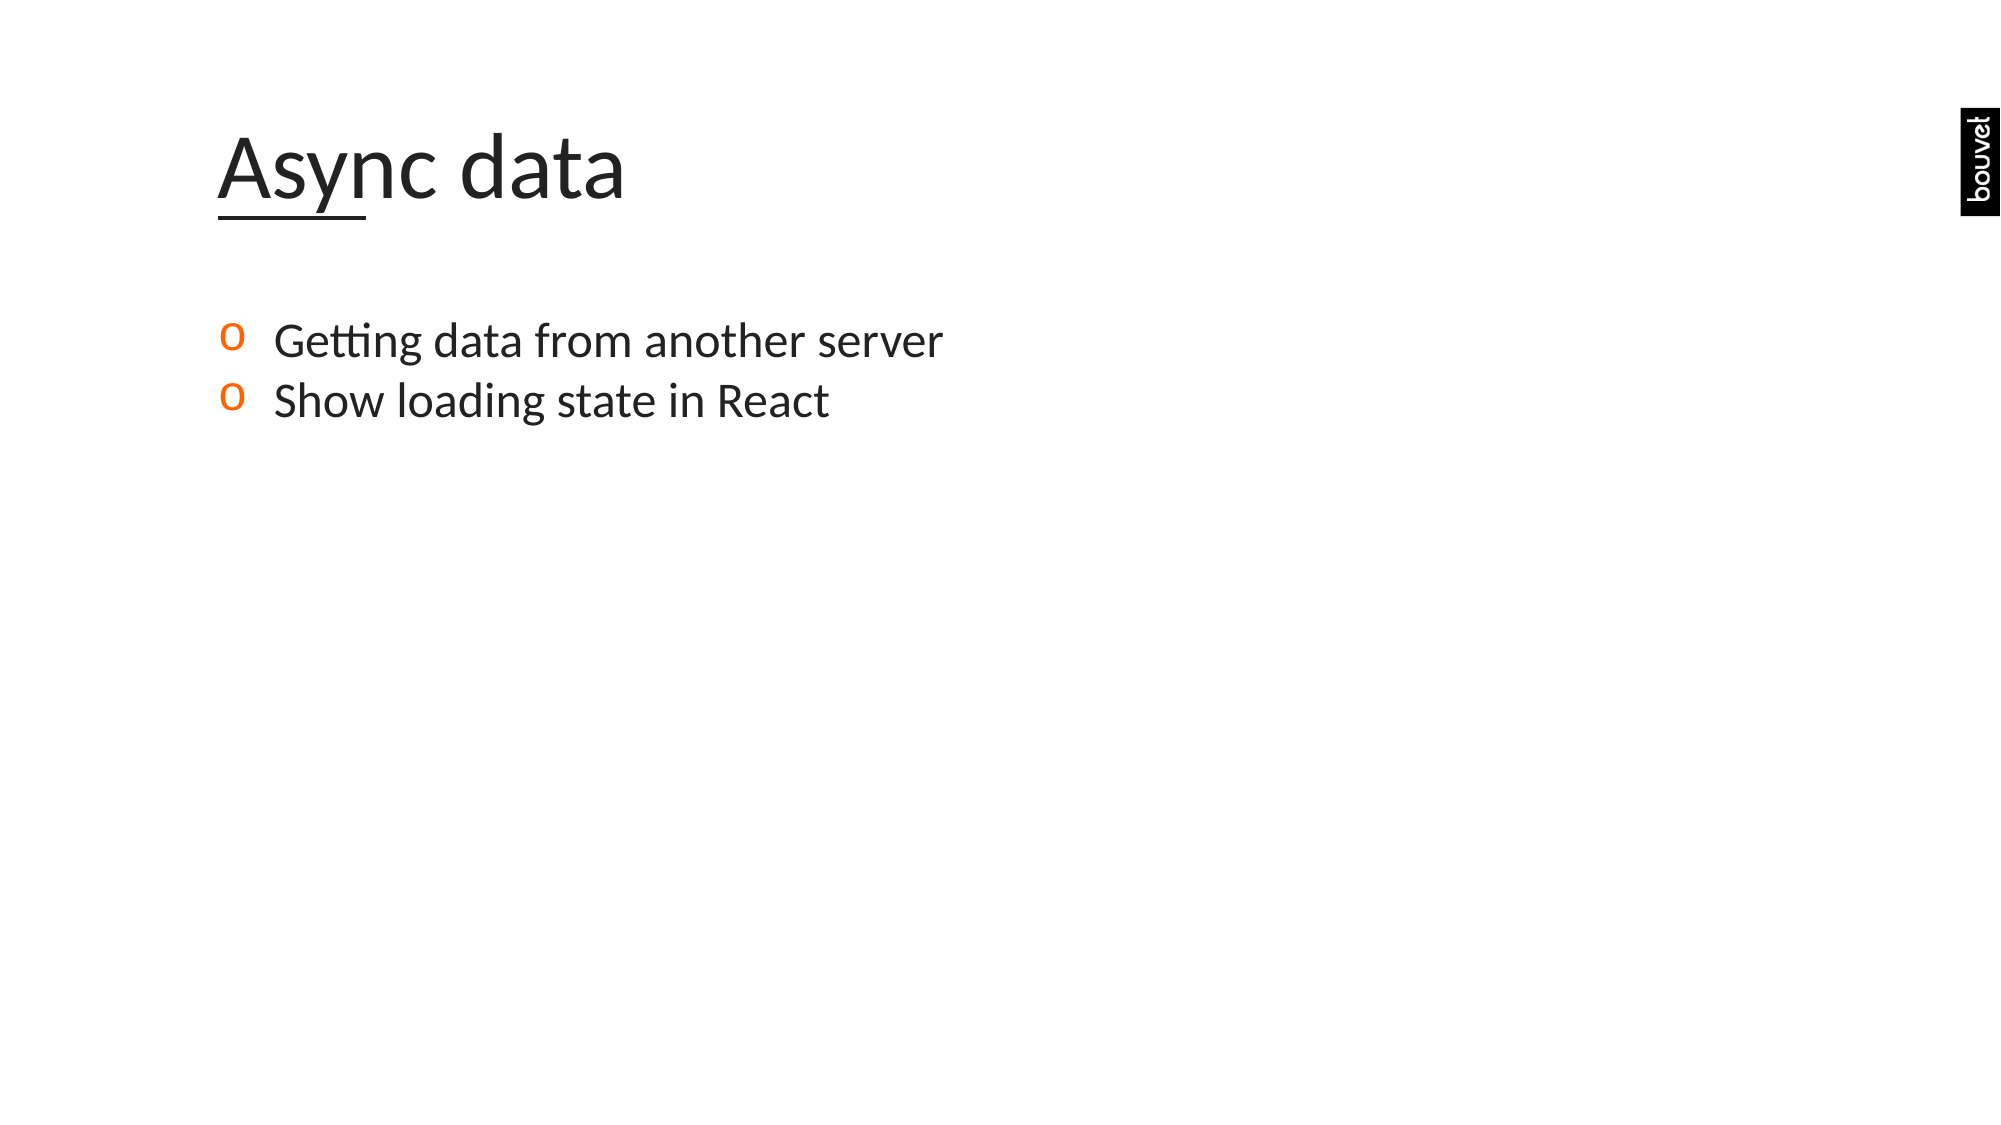

# Async data
Getting data from another server
Show loading state in React